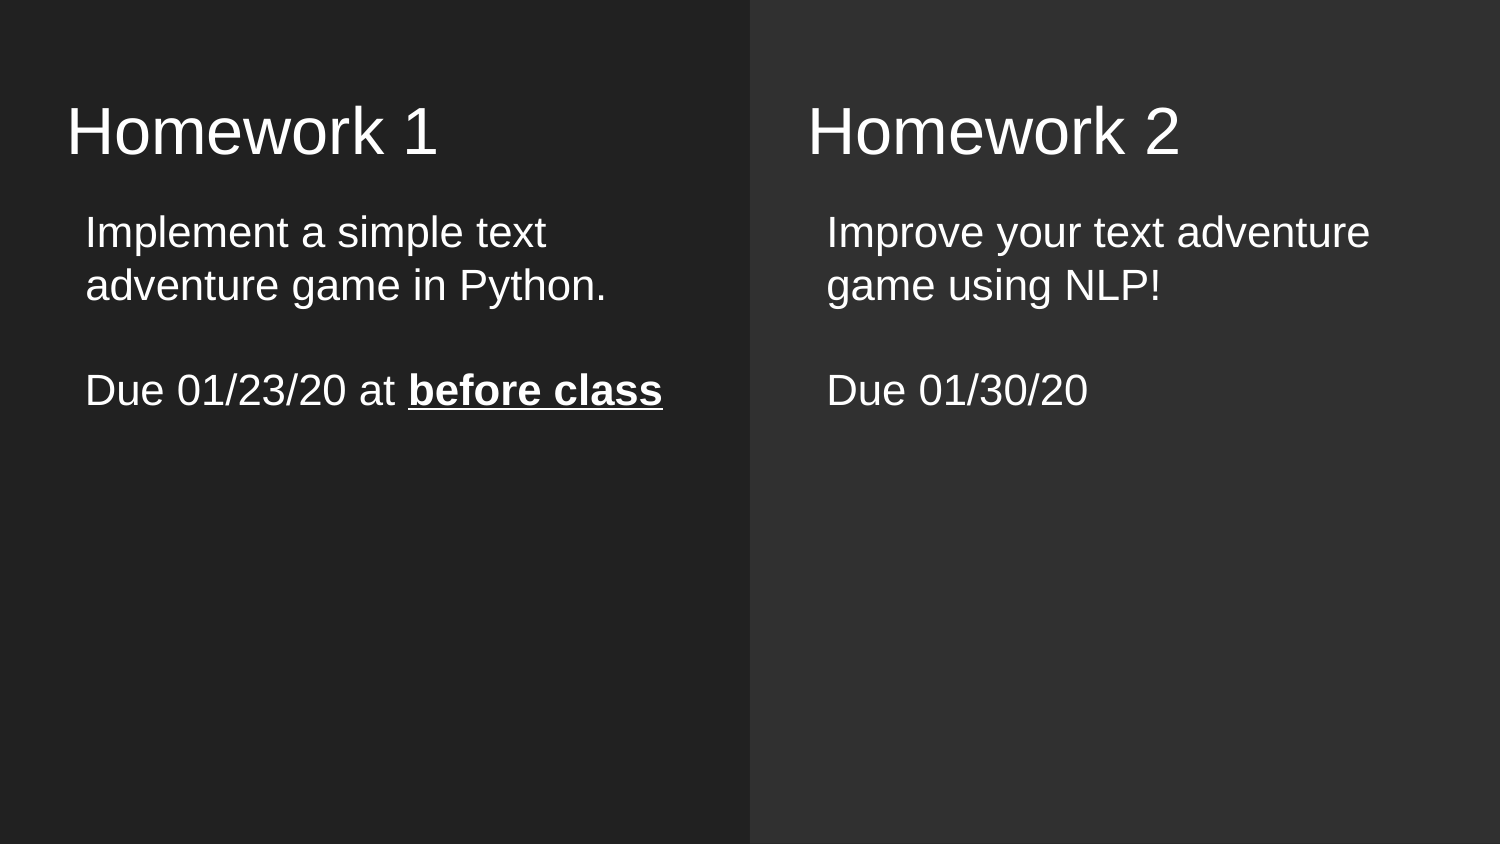

# Homework 1
Homework 2
Implement a simple text adventure game in Python.

Due 01/23/20 at before class

Improve your text adventure game using NLP!

Due 01/30/20